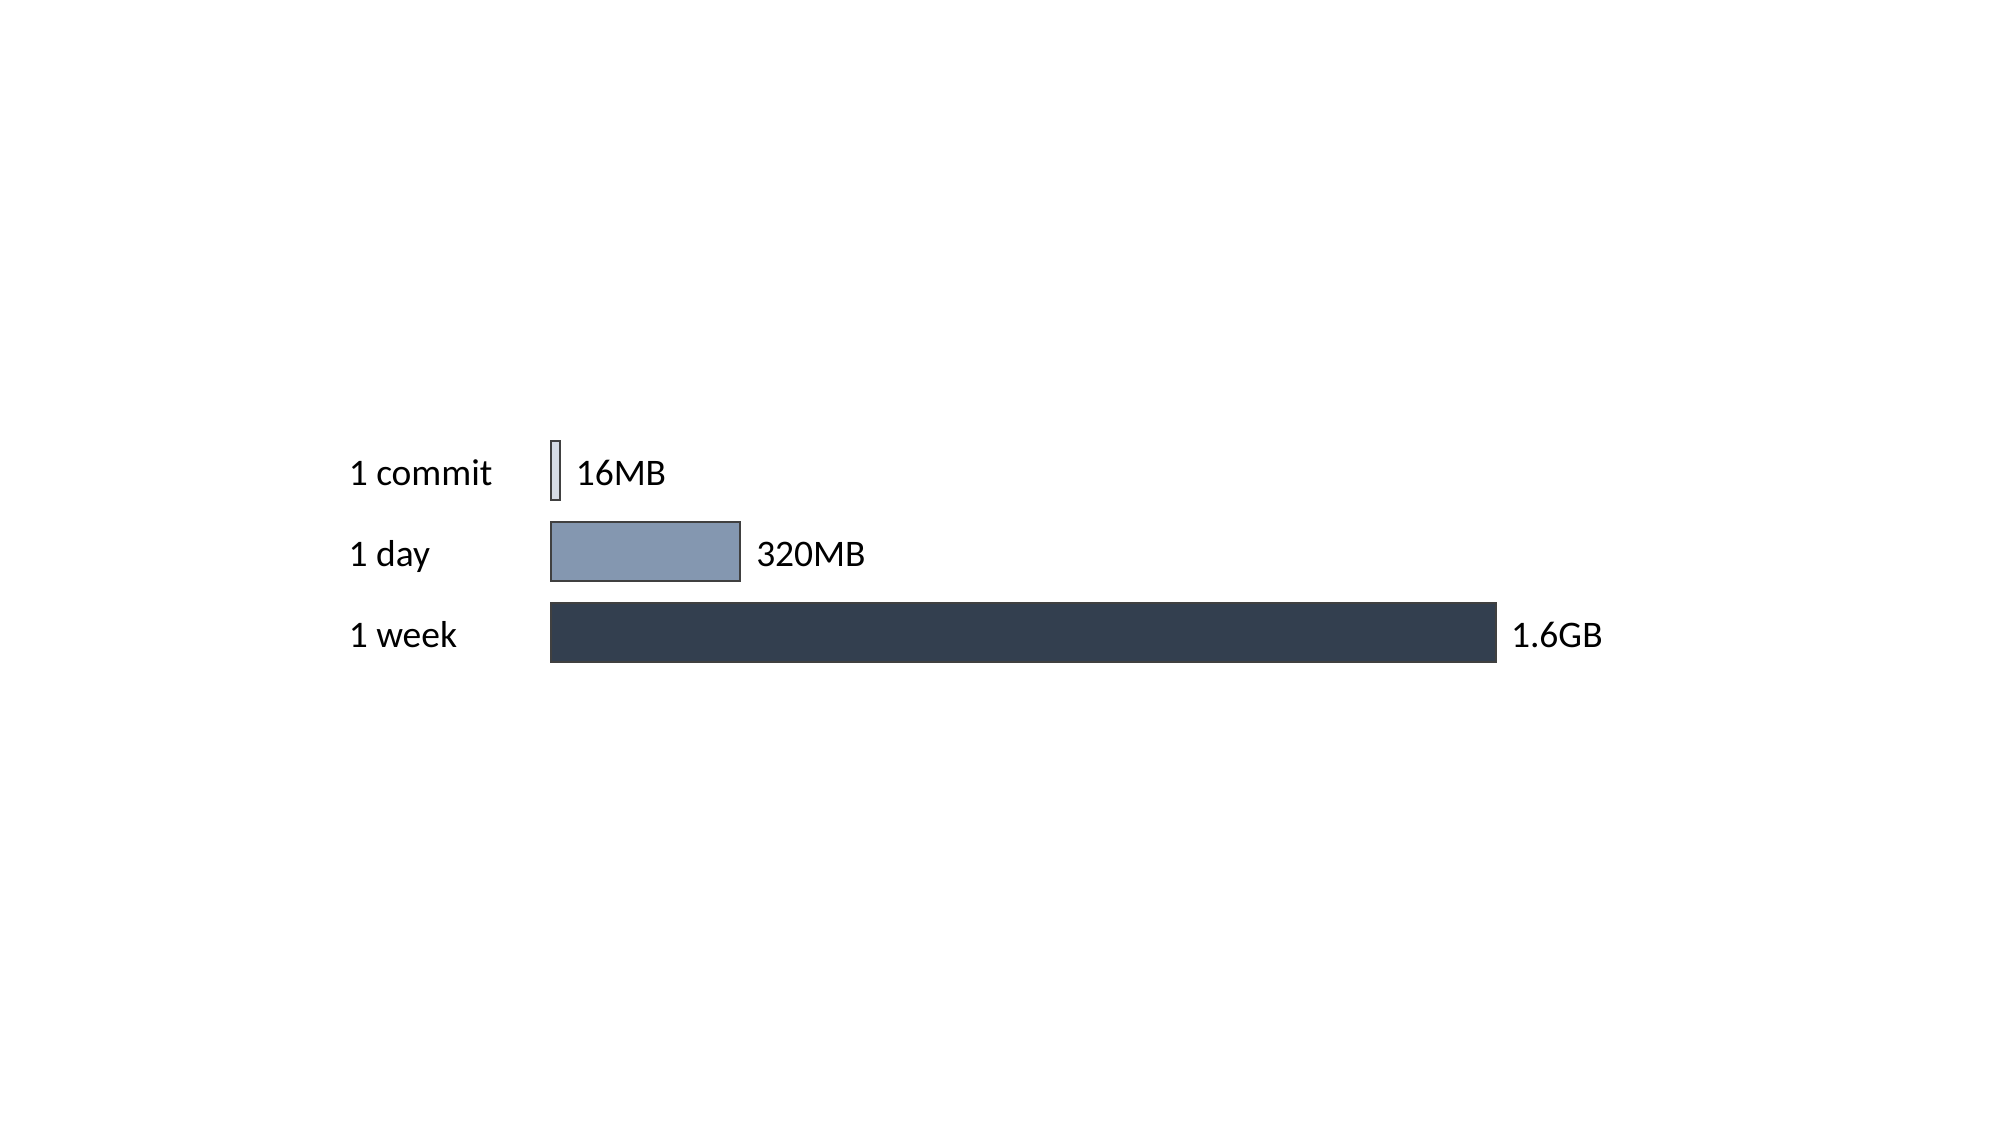

1 commit
16MB

1 day
320MB

1 week
1.6GB